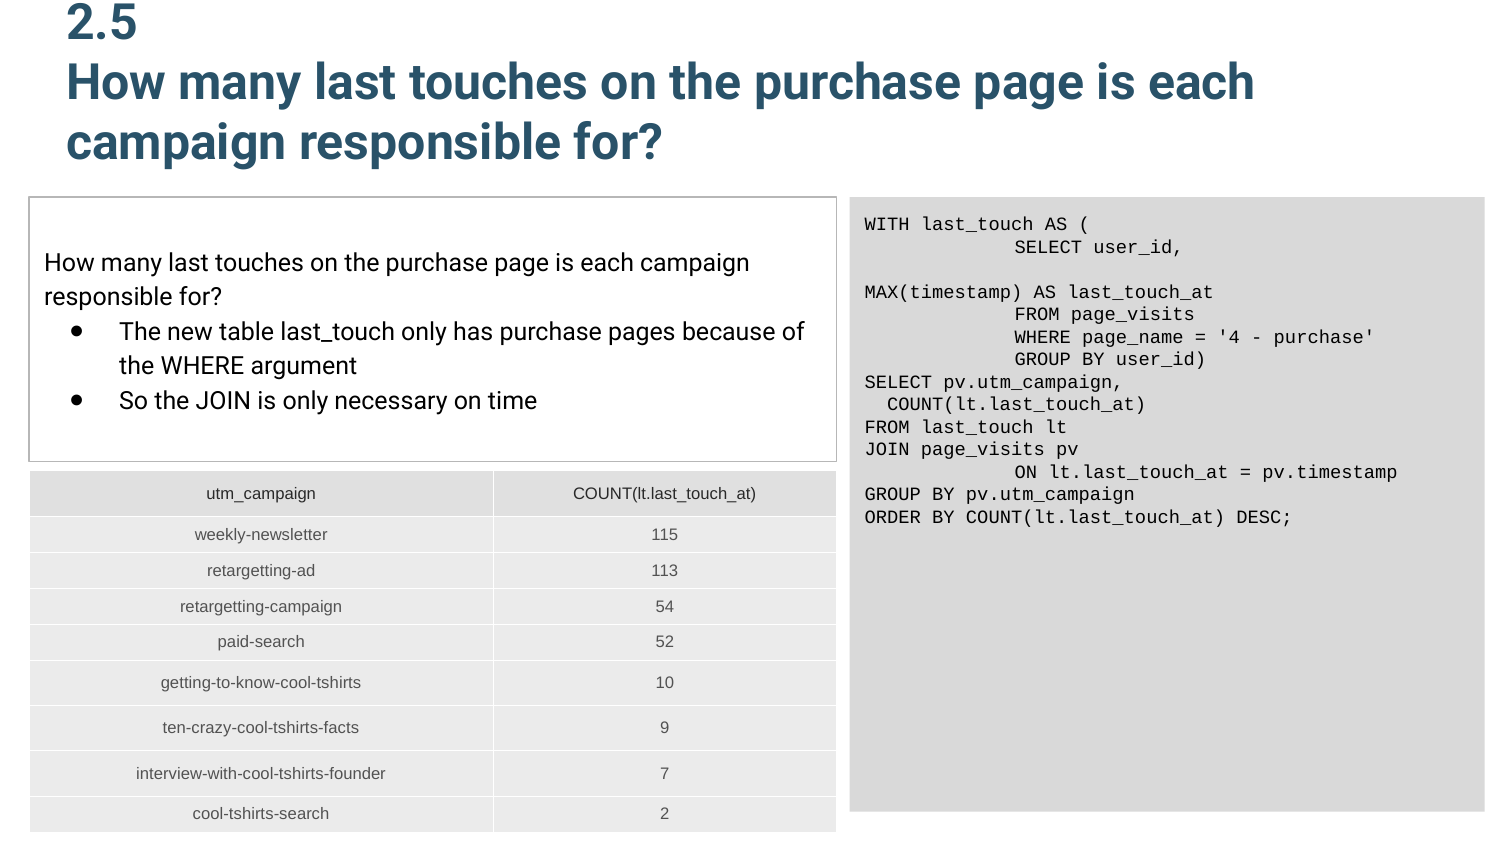

2.5
How many last touches on the purchase page is each campaign responsible for?

How many last touches on the purchase page is each campaign responsible for?
The new table last_touch only has purchase pages because of the WHERE argument
So the JOIN is only necessary on time

WITH last_touch AS (
	SELECT user_id,
				MAX(timestamp) AS last_touch_at
	FROM page_visits
	WHERE page_name = '4 - purchase'
	GROUP BY user_id)
SELECT pv.utm_campaign,
  COUNT(lt.last_touch_at)
FROM last_touch lt
JOIN page_visits pv
	ON lt.last_touch_at = pv.timestamp
GROUP BY pv.utm_campaign
ORDER BY COUNT(lt.last_touch_at) DESC;
| utm\_campaign | COUNT(lt.last\_touch\_at) |
| --- | --- |
| weekly-newsletter | 115 |
| retargetting-ad | 113 |
| retargetting-campaign | 54 |
| paid-search | 52 |
| getting-to-know-cool-tshirts | 10 |
| ten-crazy-cool-tshirts-facts | 9 |
| interview-with-cool-tshirts-founder | 7 |
| cool-tshirts-search | 2 |